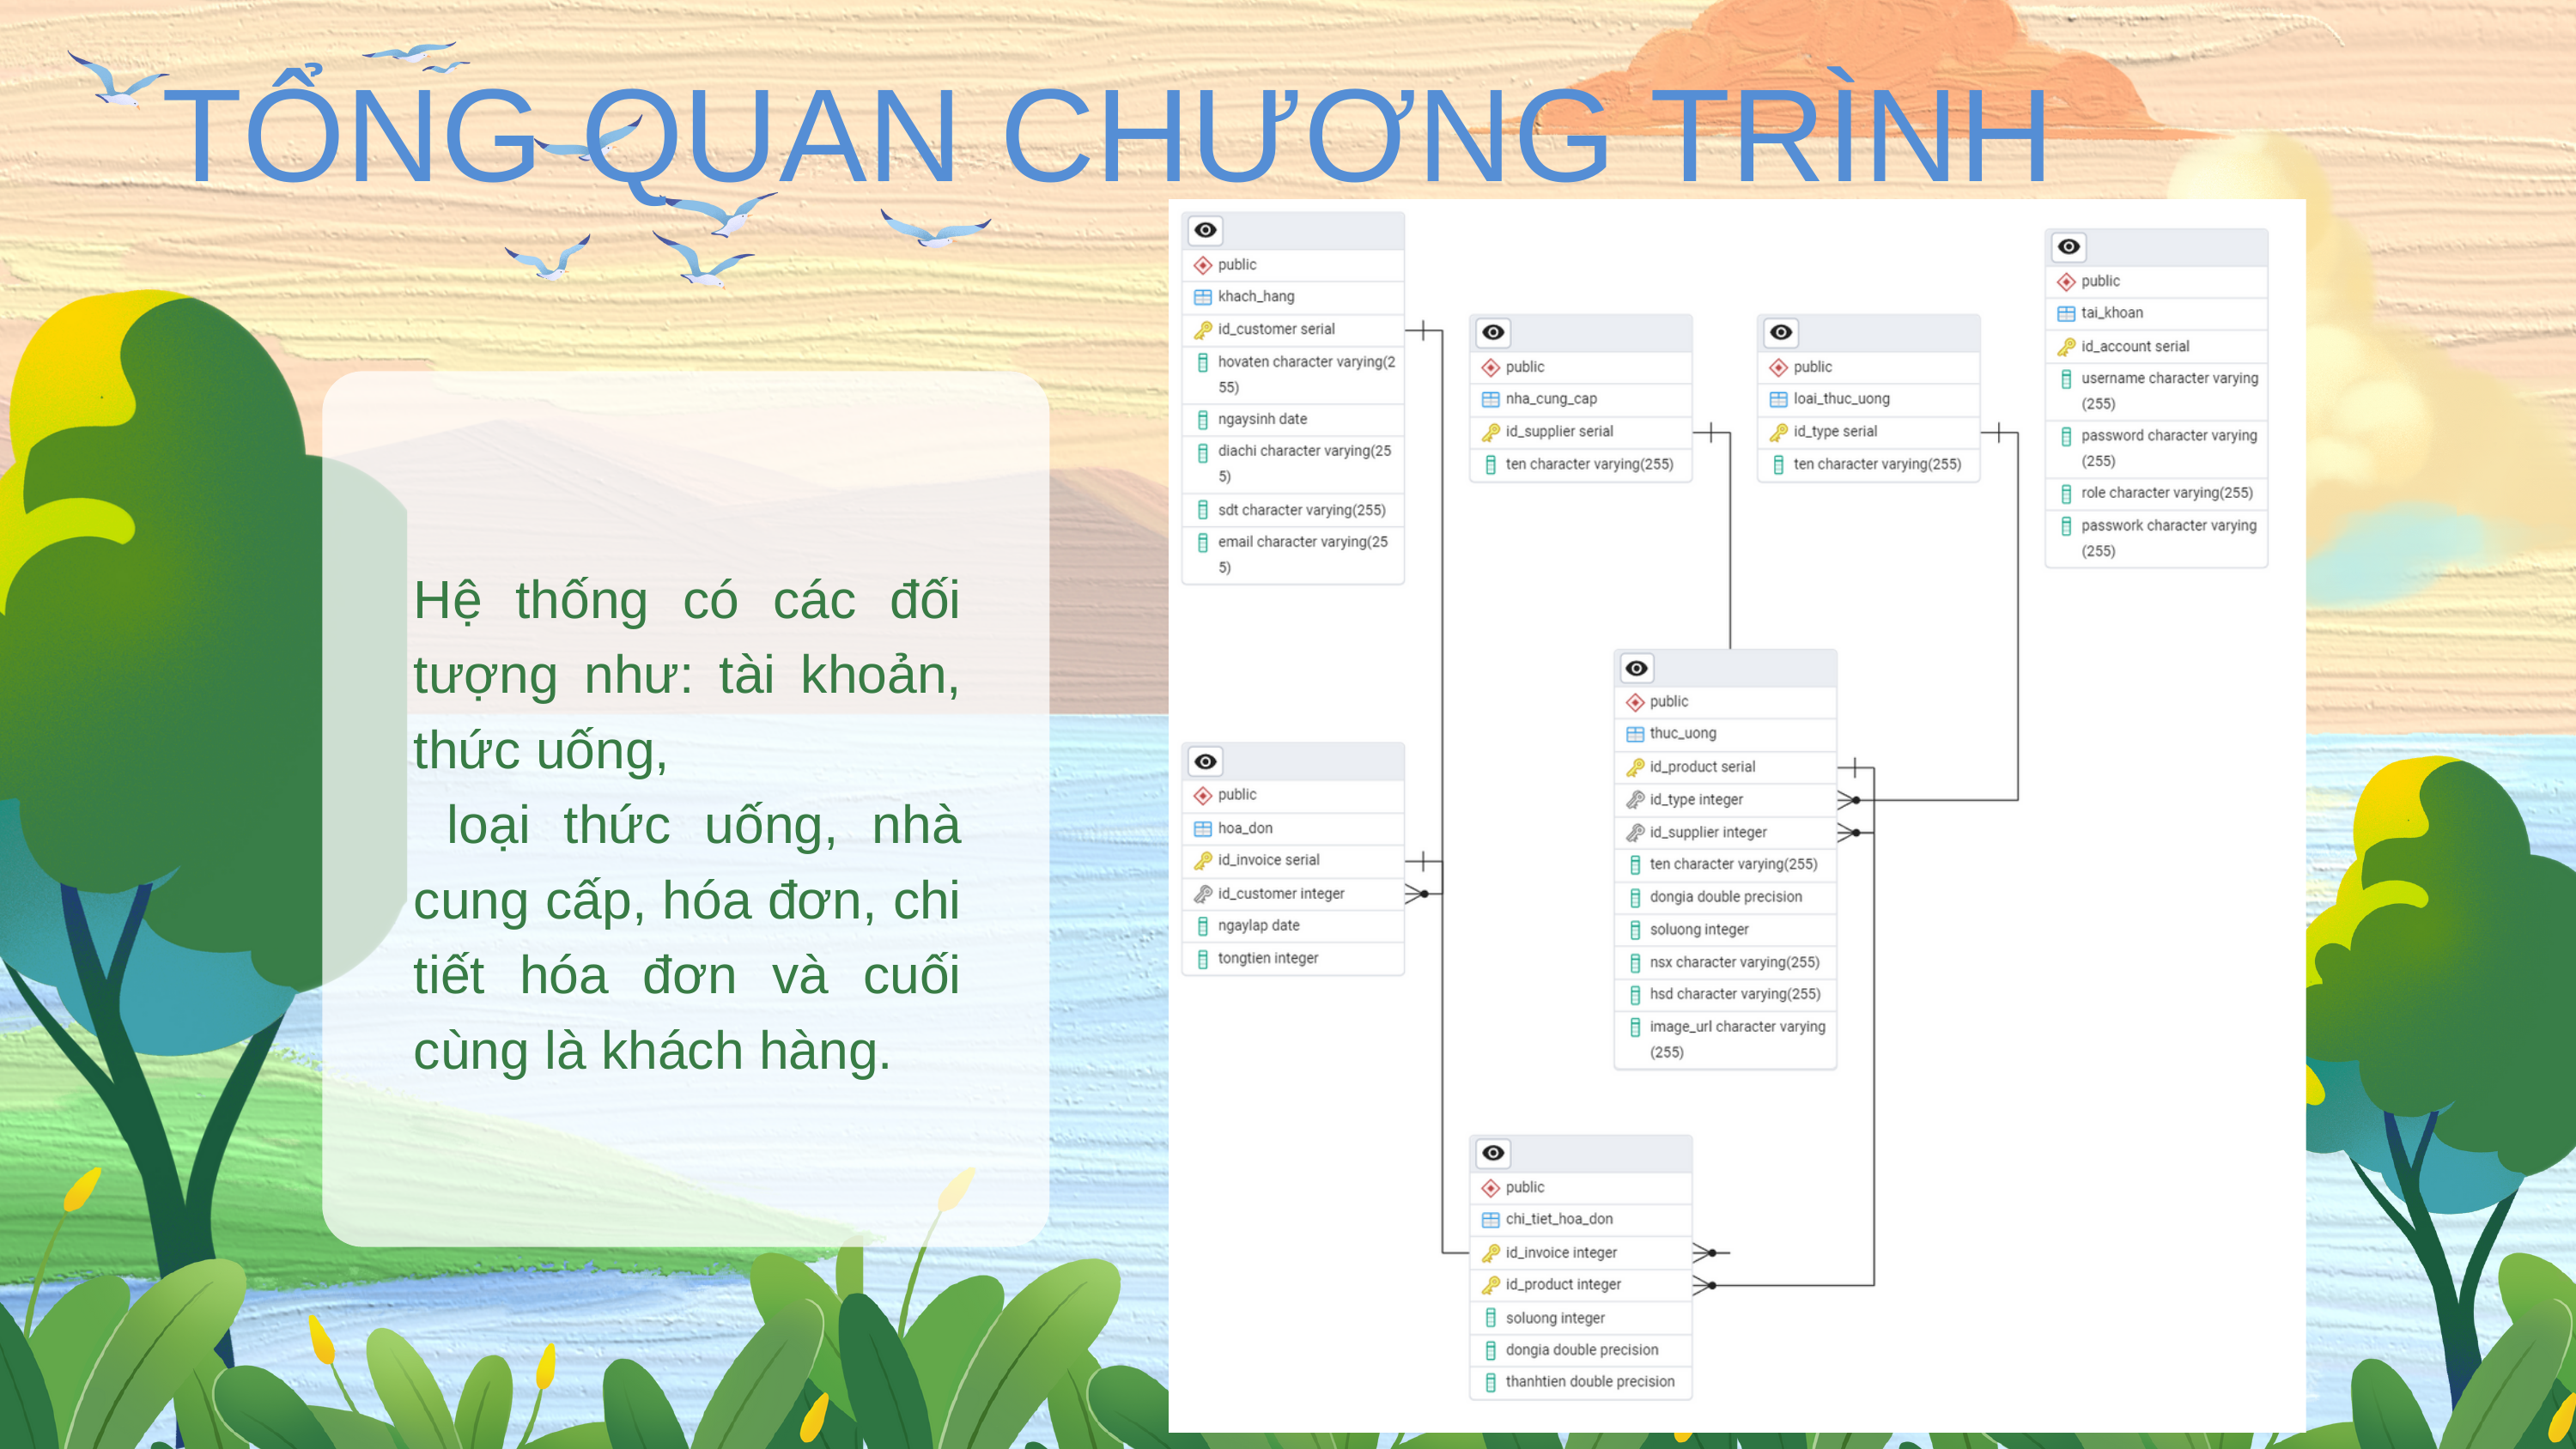

TỔNG QUAN CHƯƠNG TRÌNH

Hệ thống có các đối tượng như: tài khoản, thức uống,
 loại thức uống, nhà cung cấp, hóa đơn, chi tiết hóa đơn và cuối cùng là khách hàng.